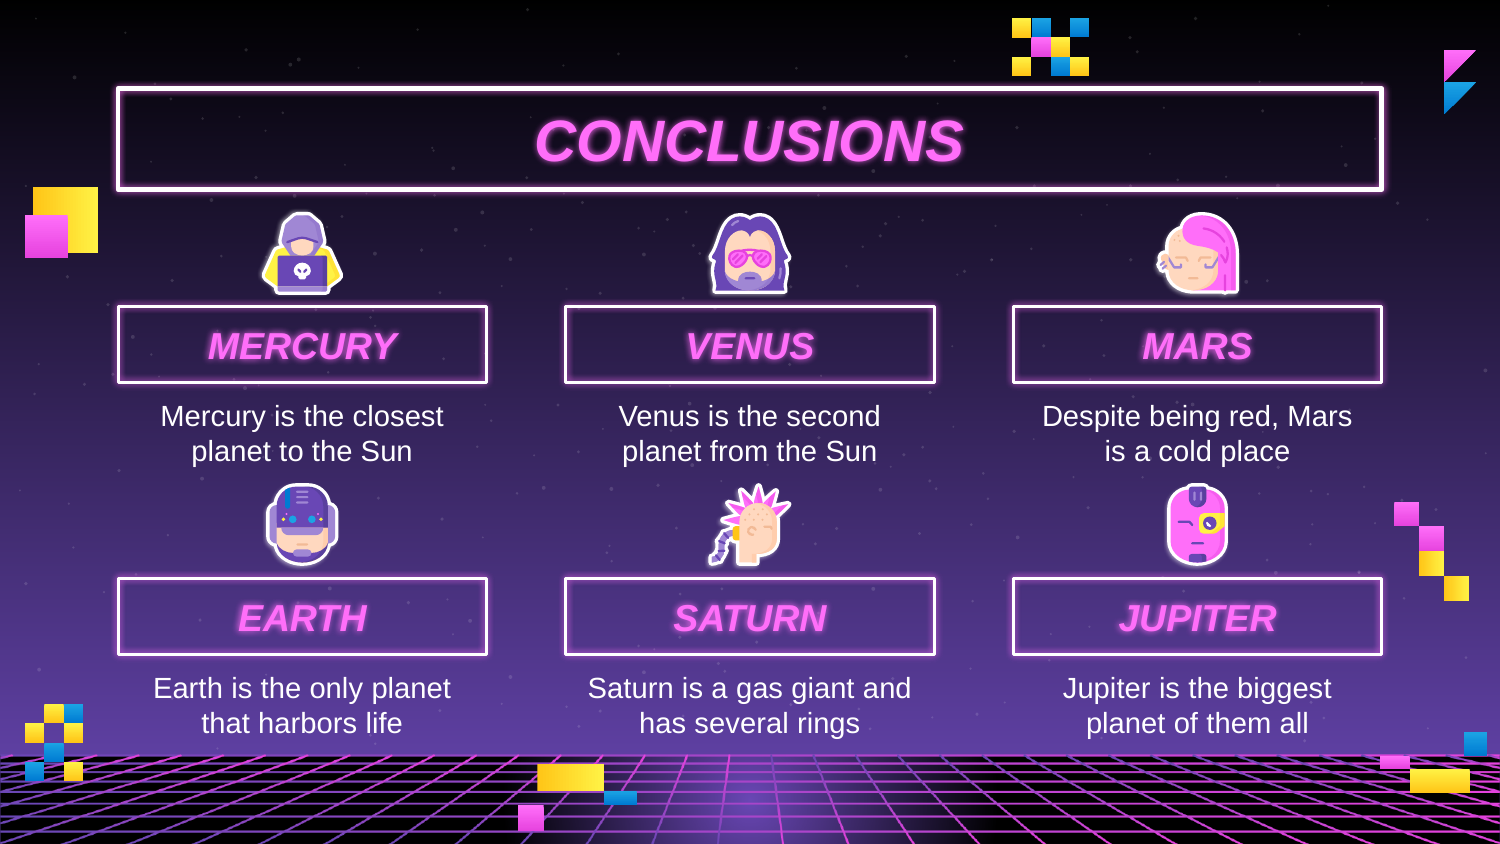

CONCLUSIONS

# MERCURY
VENUS
MARS
Mercury is the closest planet to the Sun
Venus is the second planet from the Sun
Despite being red, Mars is a cold place

EARTH
SATURN
JUPITER
Earth is the only planet that harbors life
Saturn is a gas giant and has several rings
Jupiter is the biggest planet of them all